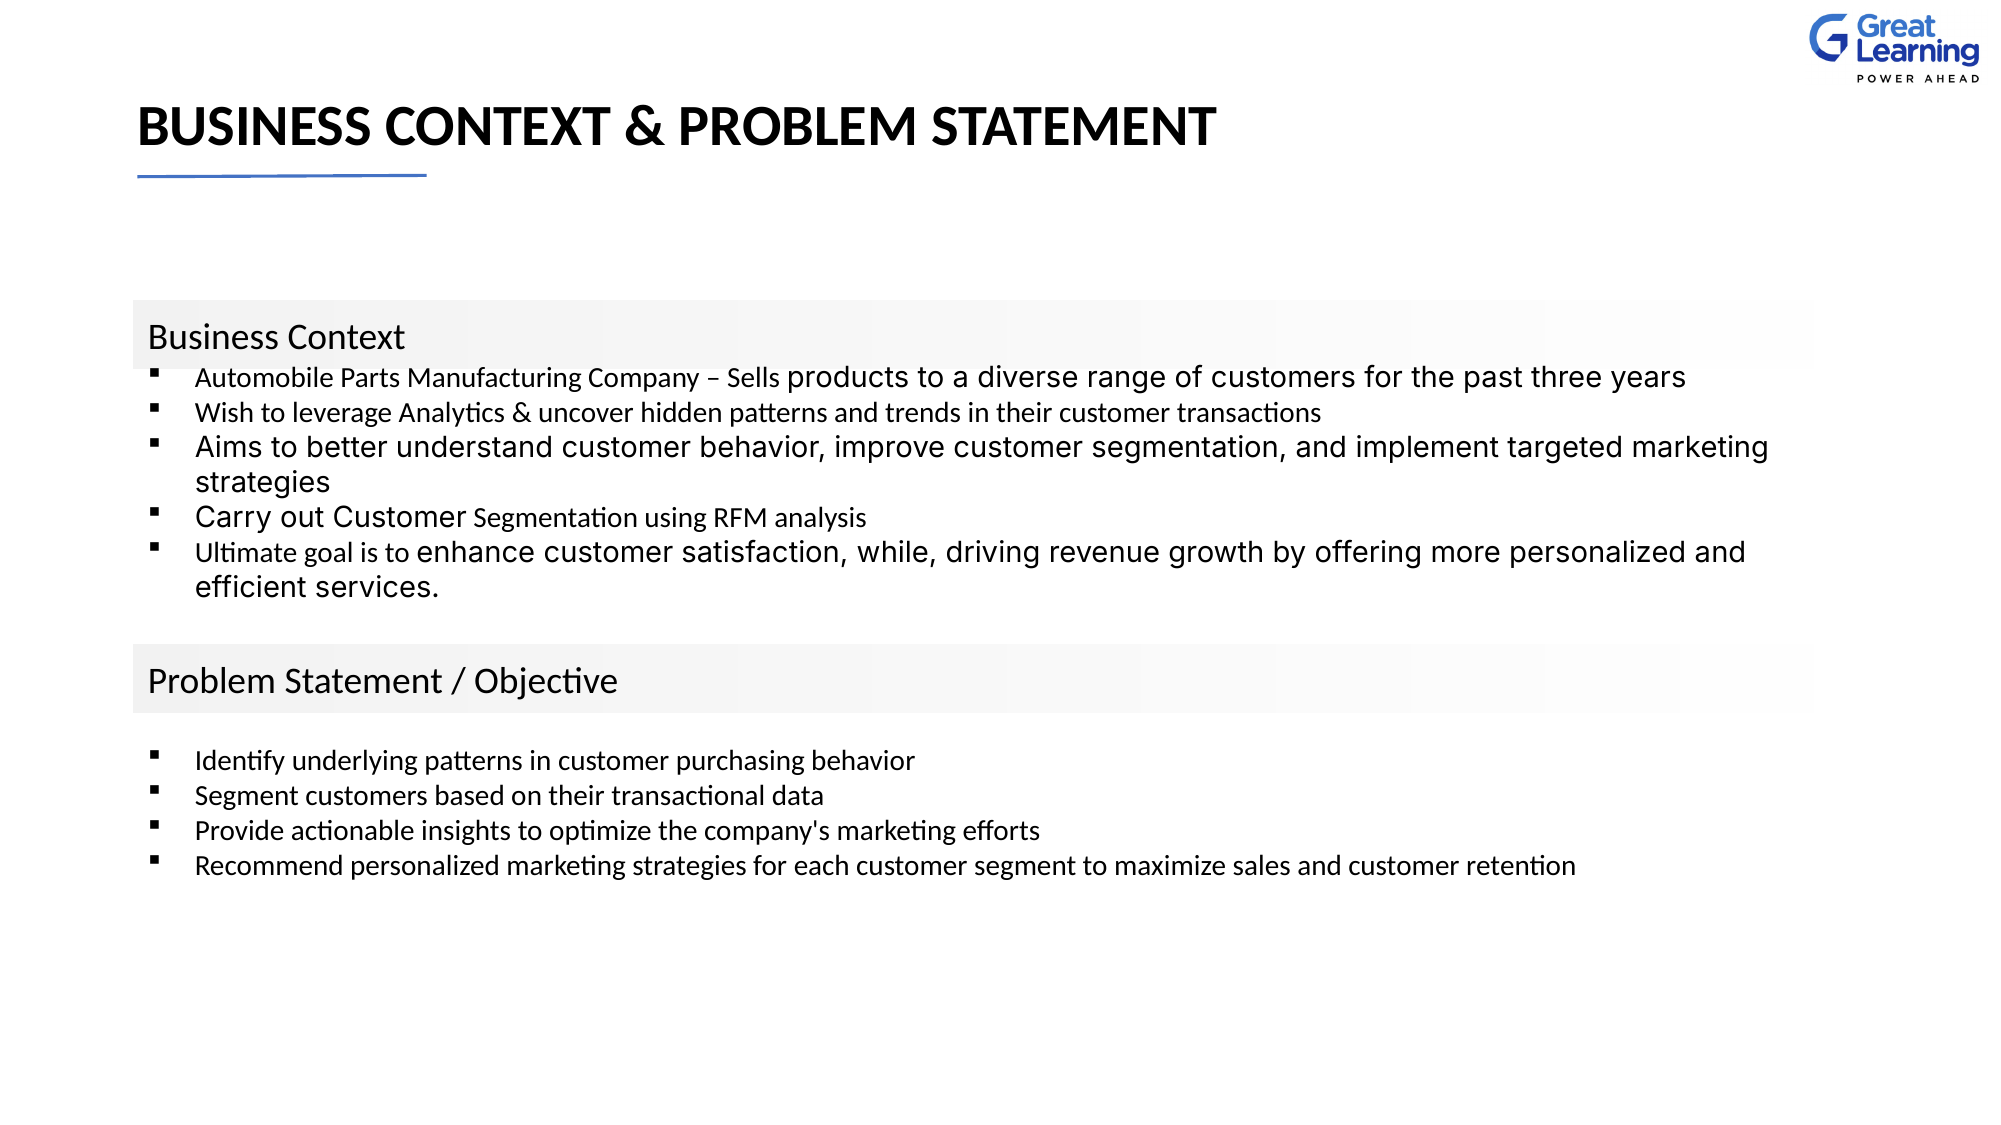

# BUSINESS CONTEXT & PROBLEM STATEMENT
Business Context
Automobile Parts Manufacturing Company – Sells products to a diverse range of customers for the past three years
Wish to leverage Analytics & uncover hidden patterns and trends in their customer transactions
Aims to better understand customer behavior, improve customer segmentation, and implement targeted marketing strategies
Carry out Customer Segmentation using RFM analysis
Ultimate goal is to enhance customer satisfaction, while, driving revenue growth by offering more personalized and efficient services.
Problem Statement / Objective
Identify underlying patterns in customer purchasing behavior
Segment customers based on their transactional data
Provide actionable insights to optimize the company's marketing efforts
Recommend personalized marketing strategies for each customer segment to maximize sales and customer retention